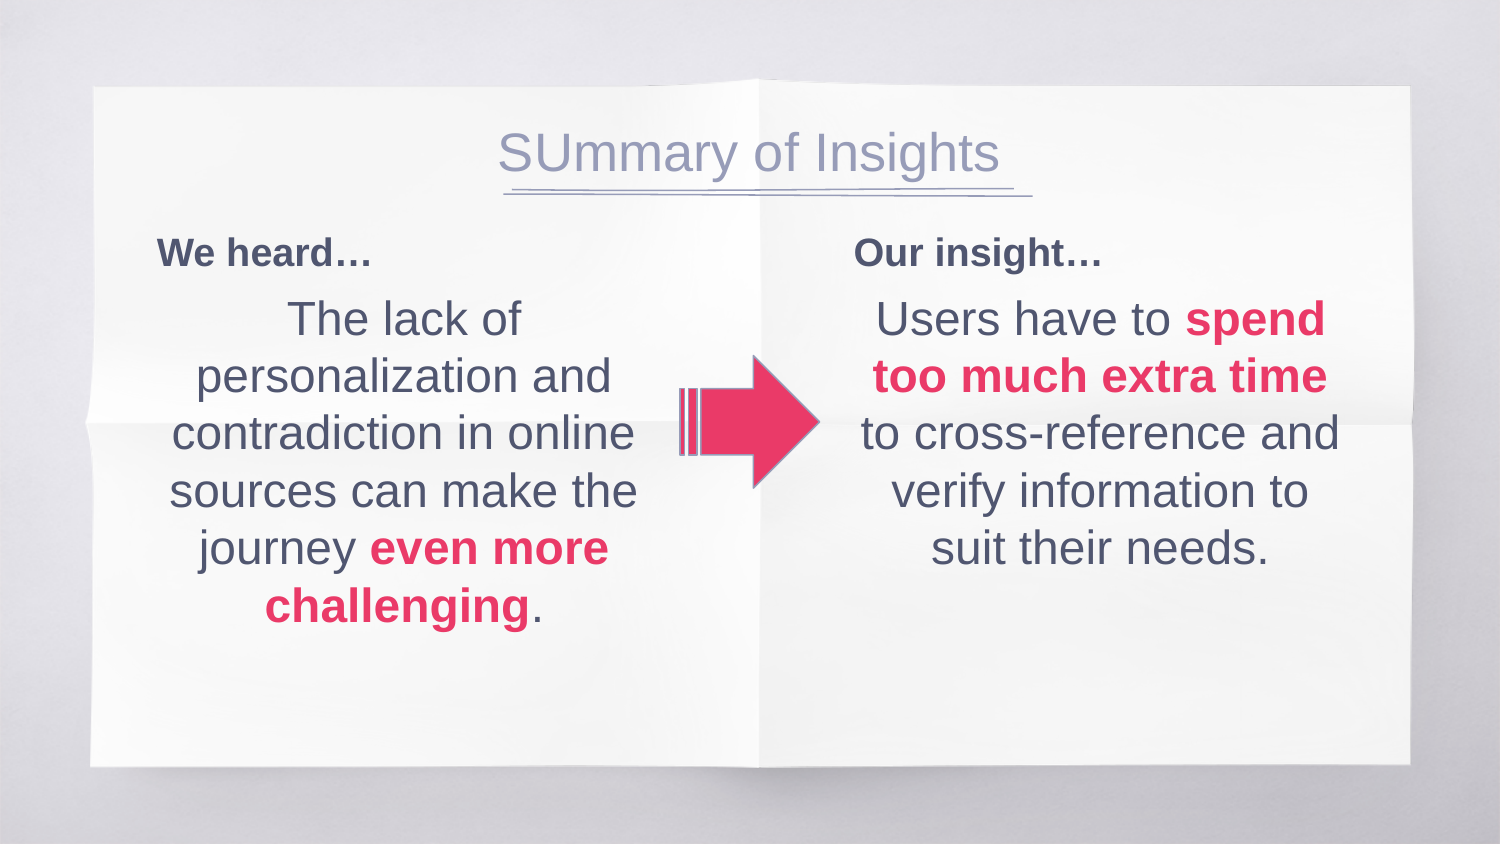

# SUmmary of Insights
We heard…
The lack of personalization and contradiction in online sources can make the journey even more challenging.

Our insight…
Users have to spend too much extra time to cross-reference and verify information to suit their needs.